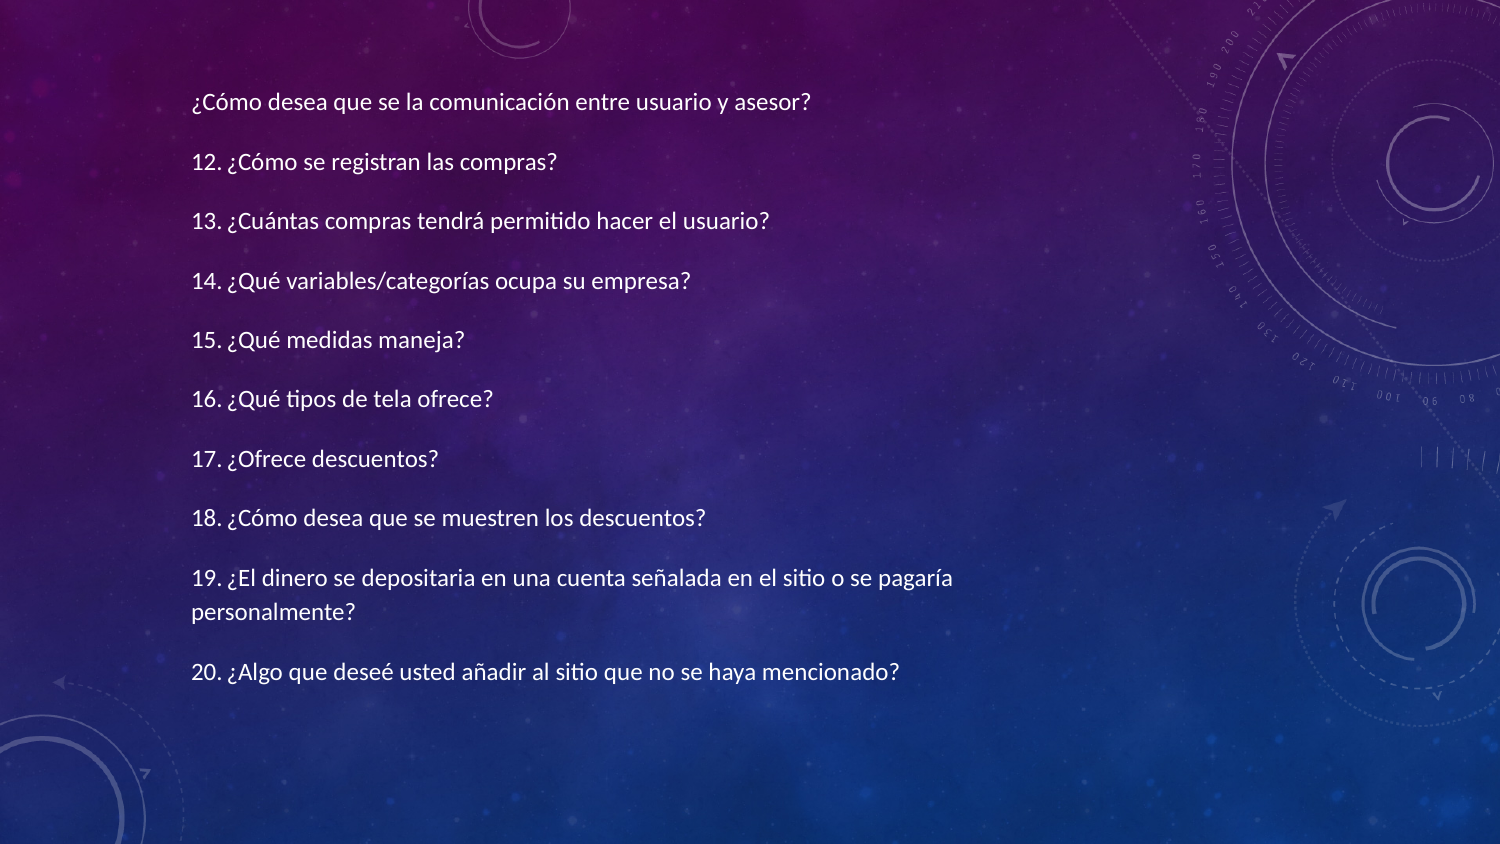

¿Cómo desea que se la comunicación entre usuario y asesor?
12. ¿Cómo se registran las compras?
13. ¿Cuántas compras tendrá permitido hacer el usuario?
14. ¿Qué variables/categorías ocupa su empresa?
15. ¿Qué medidas maneja?
16. ¿Qué tipos de tela ofrece?
17. ¿Ofrece descuentos?
18. ¿Cómo desea que se muestren los descuentos?
19. ¿El dinero se depositaria en una cuenta señalada en el sitio o se pagaría personalmente?
20. ¿Algo que deseé usted añadir al sitio que no se haya mencionado?